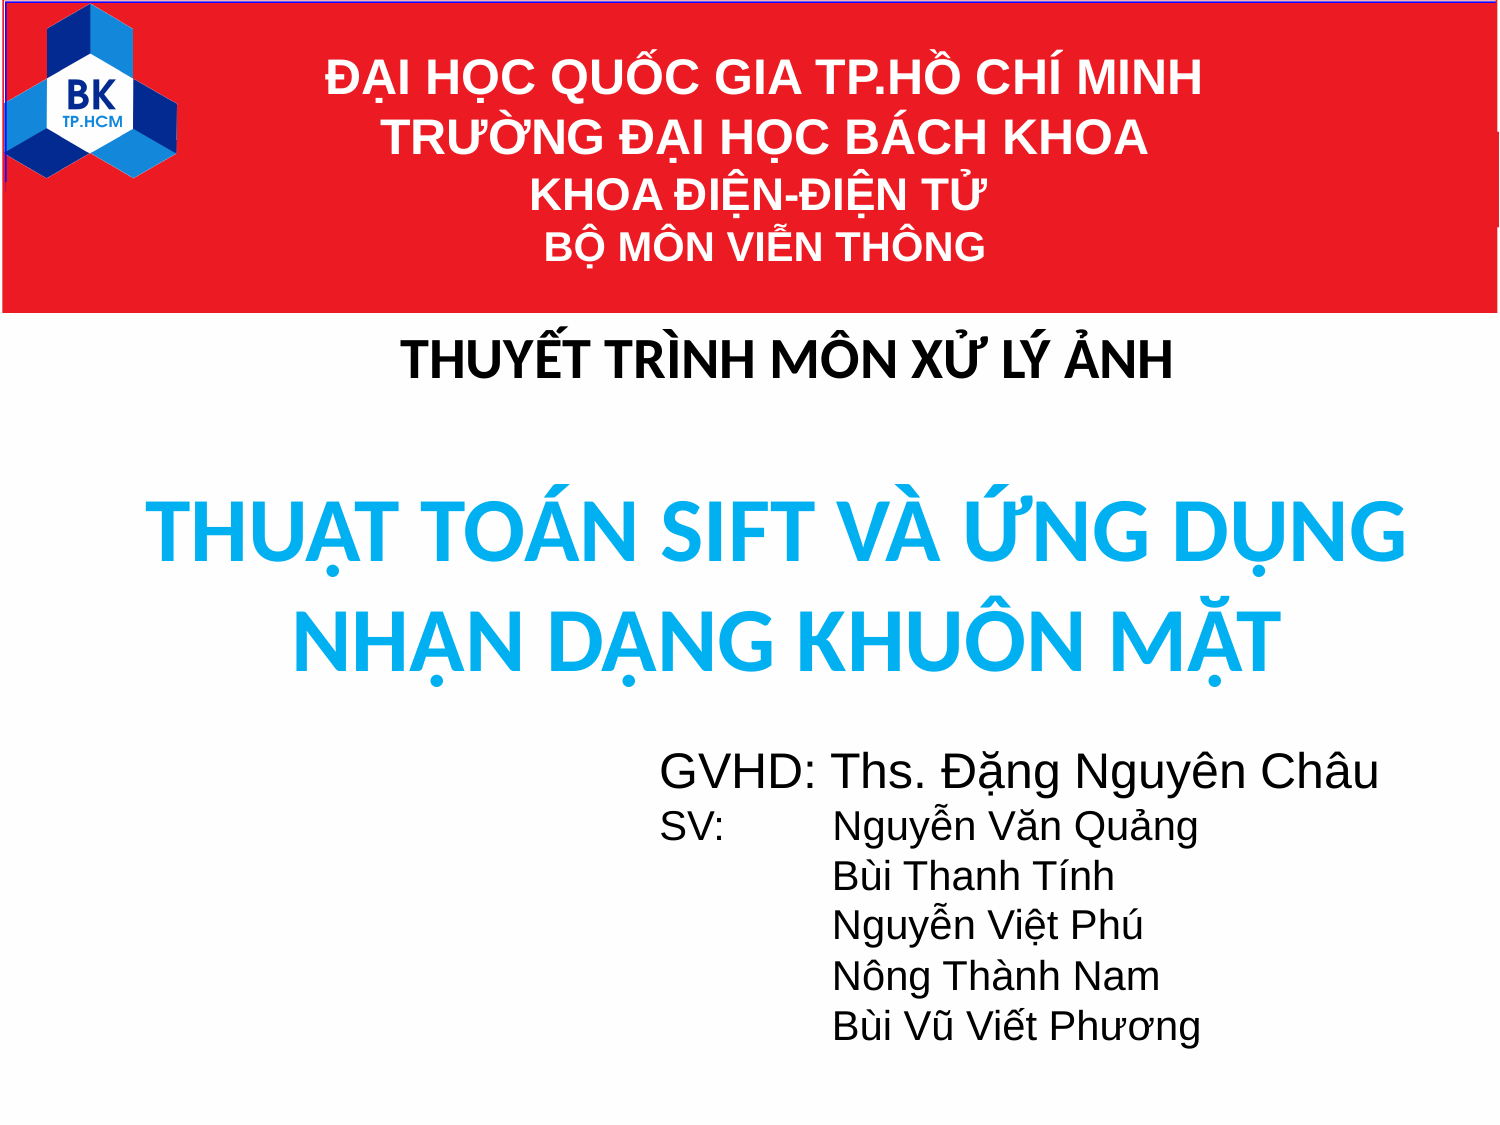

ĐẠI HỌC QUỐC GIA TP.HỒ CHÍ MINH
TRƯỜNG ĐẠI HỌC BÁCH KHOA
KHOA ĐIỆN-ĐIỆN TỬ
BỘ MÔN VIỄN THÔNG
THUYẾT TRÌNH MÔN XỬ LÝ ẢNH

THUẬT TOÁN SIFT VÀ ỨNG DỤNG
NHẬN DẠNG KHUÔN MẶT

GVHD: Ths. Đặng Nguyên Châu
SV:	  Nguyễn Văn Quảng
               Bùi Thanh Tính
               Nguyễn Việt Phú
               Nông Thành Nam
               Bùi Vũ Viết Phương